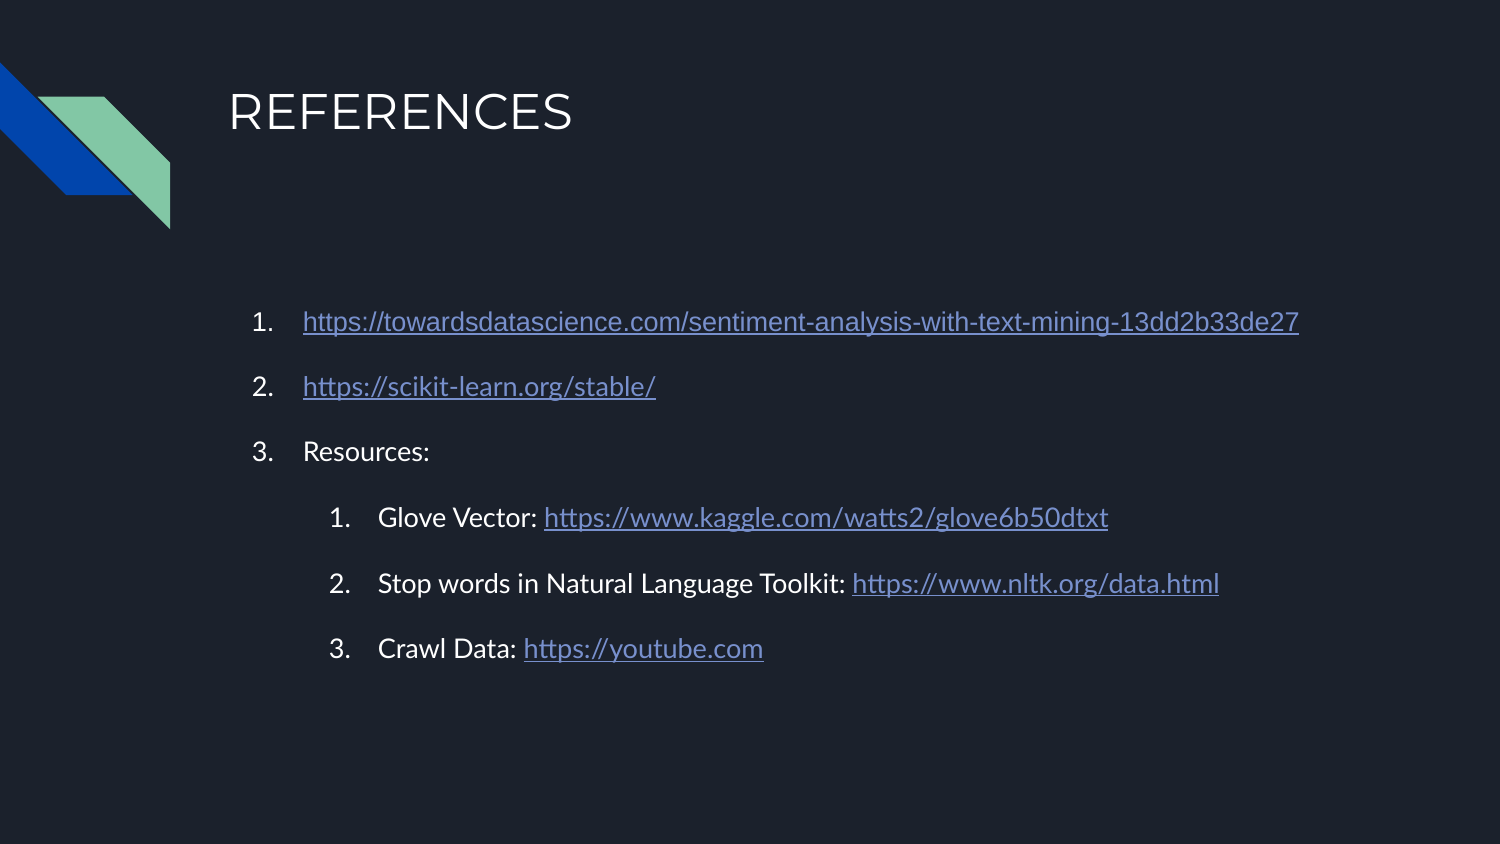

# REFERENCES
https://towardsdatascience.com/sentiment-analysis-with-text-mining-13dd2b33de27
https://scikit-learn.org/stable/
Resources:
Glove Vector: https://www.kaggle.com/watts2/glove6b50dtxt
Stop words in Natural Language Toolkit: https://www.nltk.org/data.html
Crawl Data: https://youtube.com